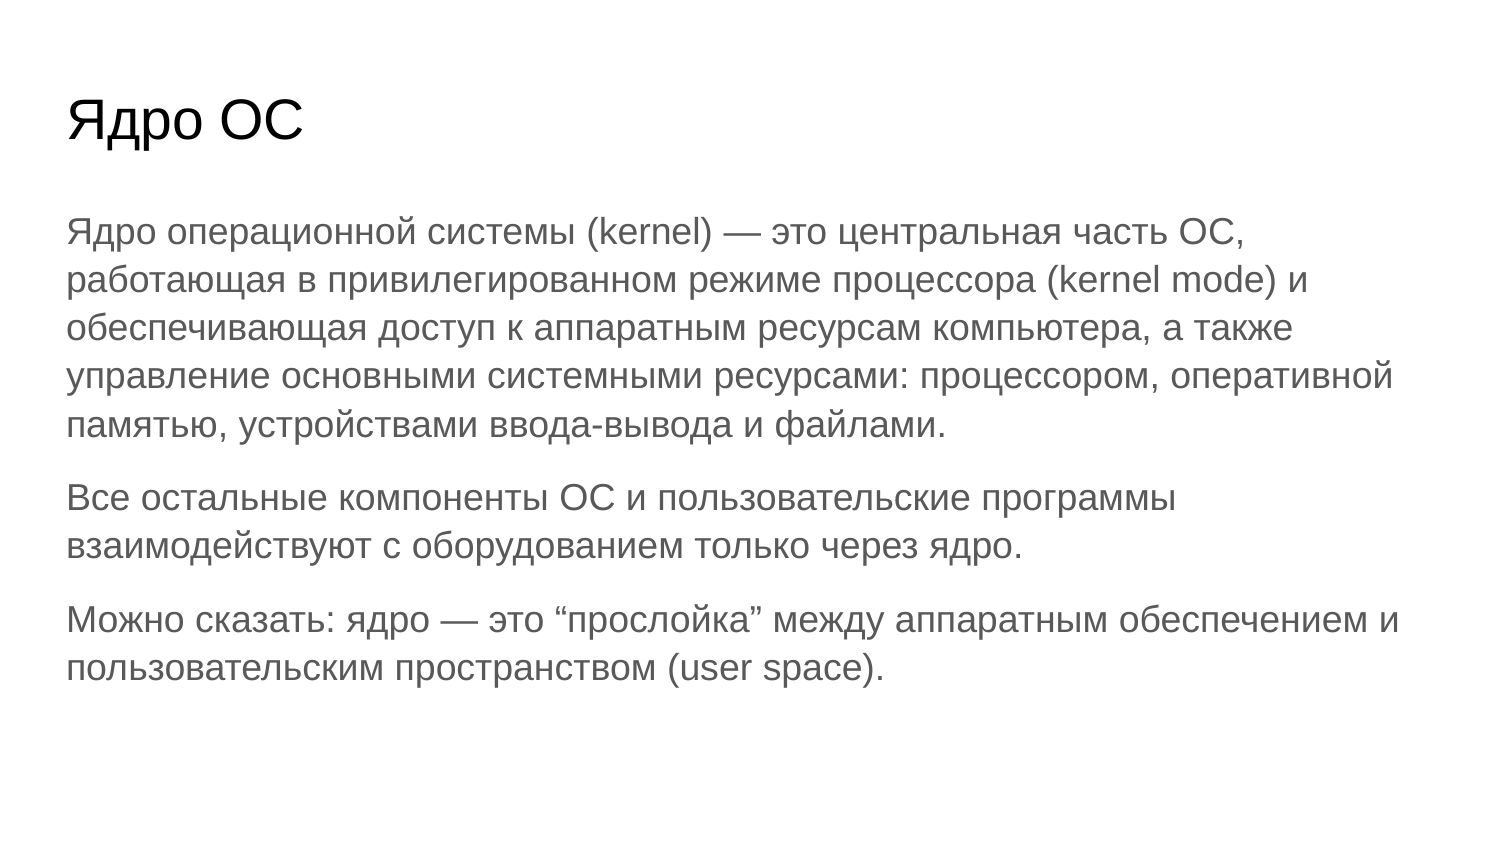

# Ядро ОС
Ядро операционной системы (kernel) — это центральная часть ОС, работающая в привилегированном режиме процессора (kernel mode) и обеспечивающая доступ к аппаратным ресурсам компьютера, а также управление основными системными ресурсами: процессором, оперативной памятью, устройствами ввода-вывода и файлами.
Все остальные компоненты ОС и пользовательские программы взаимодействуют с оборудованием только через ядро.
Можно сказать: ядро — это “прослойка” между аппаратным обеспечением и пользовательским пространством (user space).